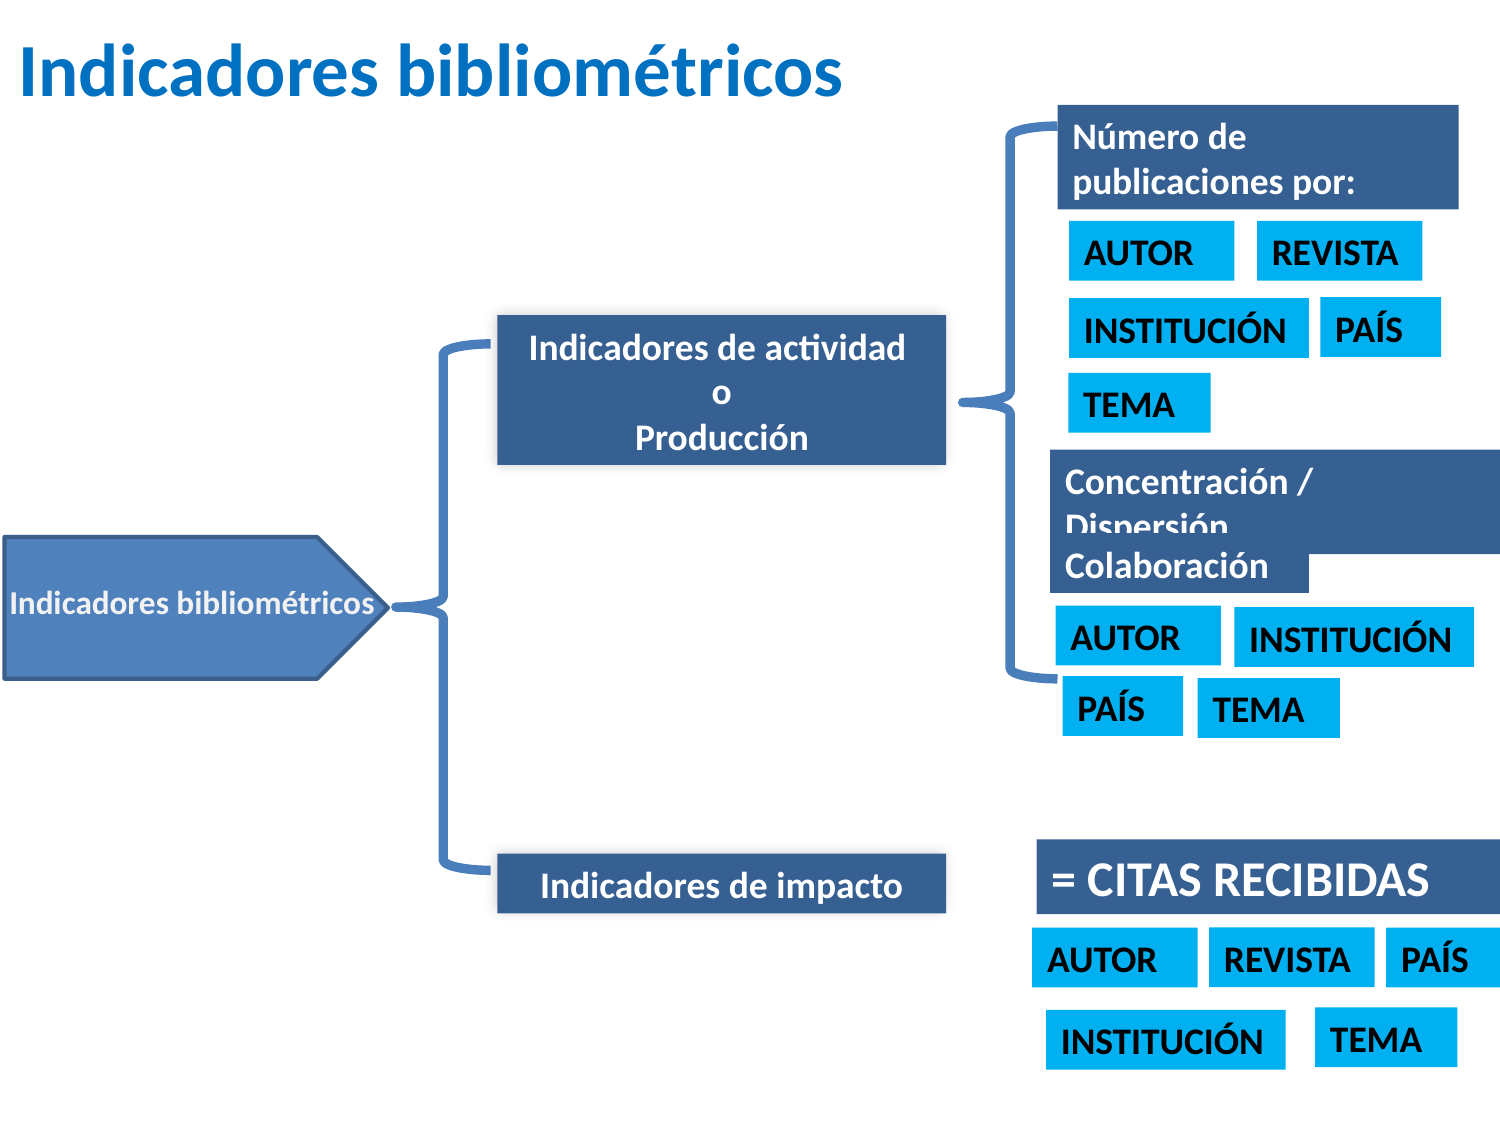

Indicadores bibliométricos
Número de publicaciones por:

AUTOR
REVISTA
PAÍS
INSTITUCIÓN
Indicadores de actividad
o
Producción

TEMA
Concentración / Dispersión
Colaboración

Indicadores bibliométricos
AUTOR
INSTITUCIÓN
PAÍS
TEMA
= CITAS RECIBIDAS
Indicadores de impacto
REVISTA
AUTOR
PAÍS
TEMA
INSTITUCIÓN